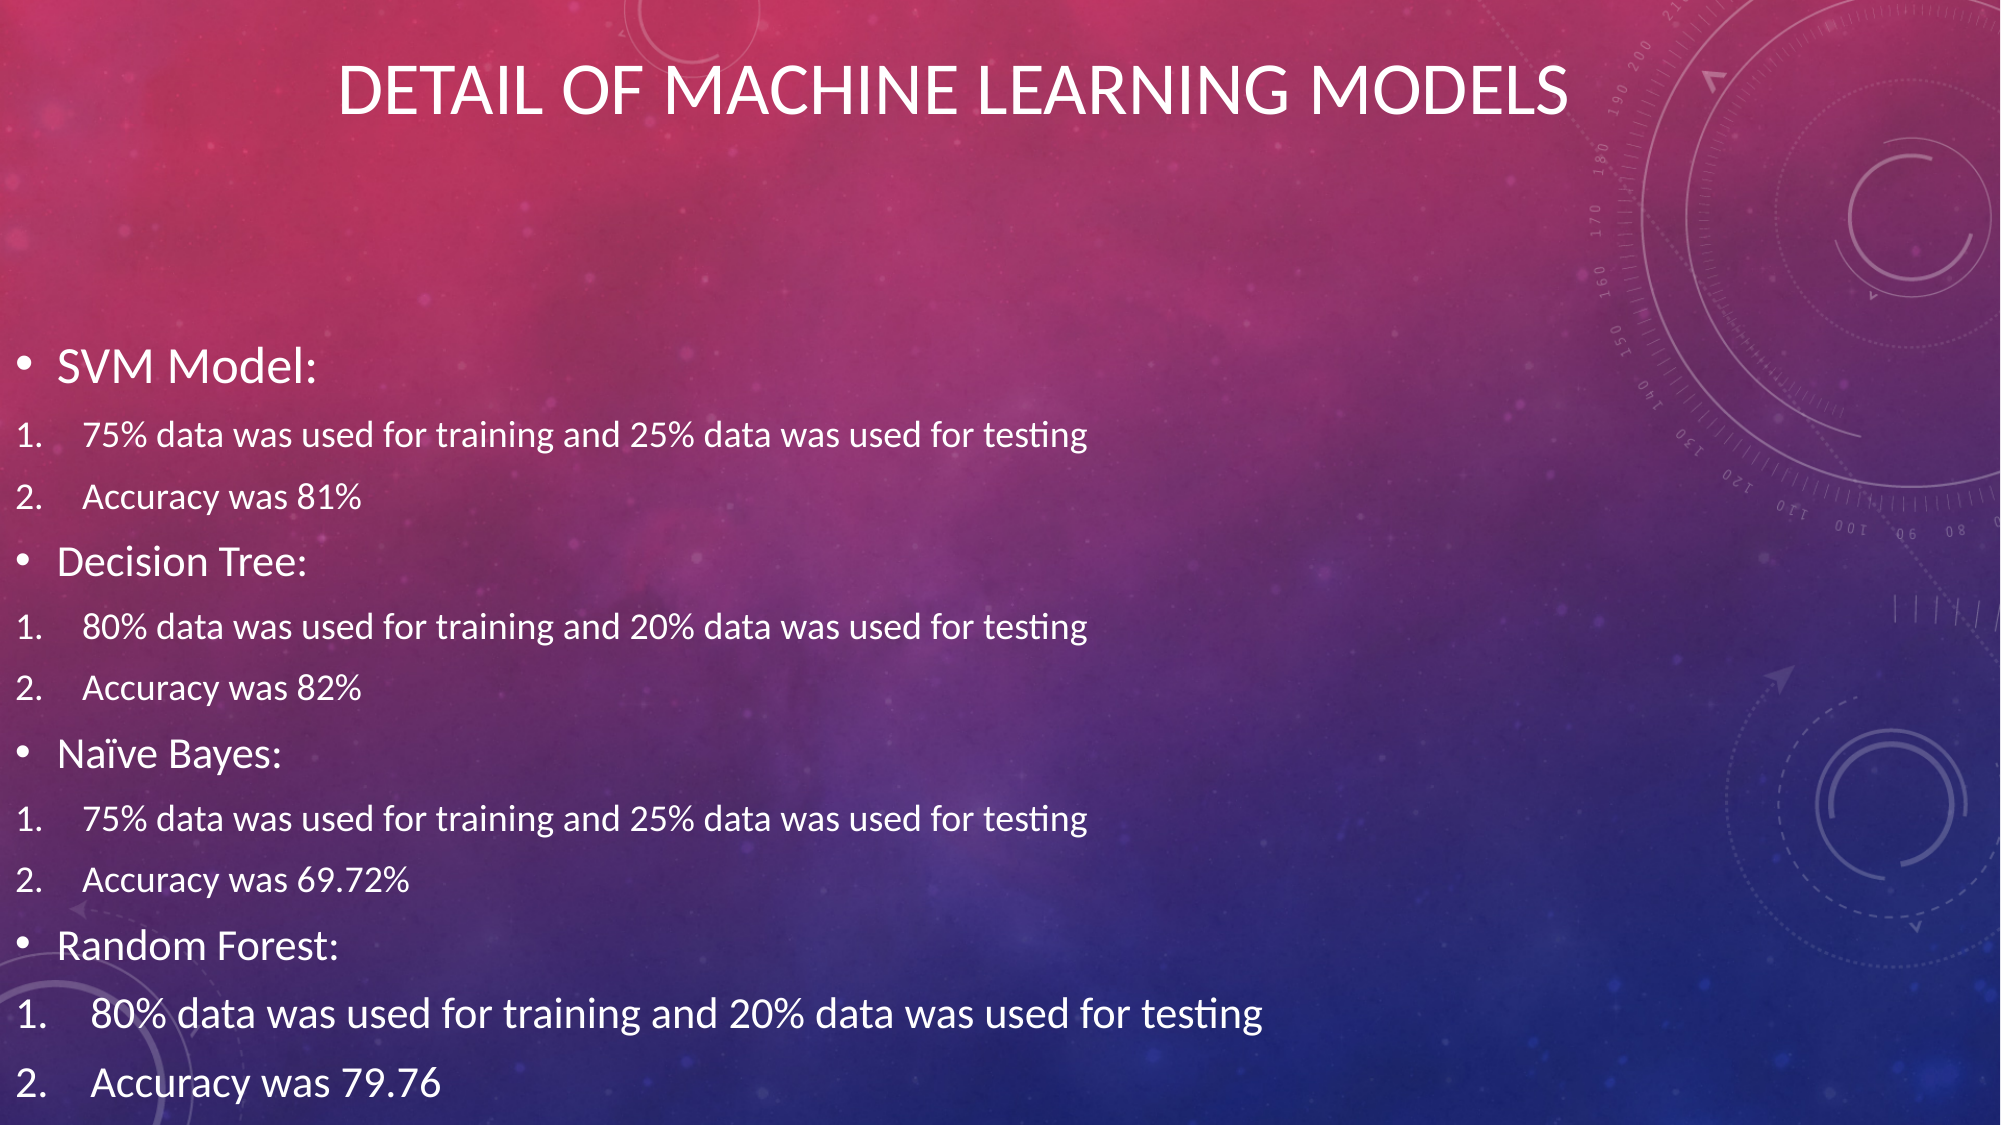

# Detail of machine learning models

SVM Model:
75% data was used for training and 25% data was used for testing
Accuracy was 81%
Decision Tree:
80% data was used for training and 20% data was used for testing
Accuracy was 82%
Naïve Bayes:
75% data was used for training and 25% data was used for testing
Accuracy was 69.72%
Random Forest:
80% data was used for training and 20% data was used for testing
Accuracy was 79.76